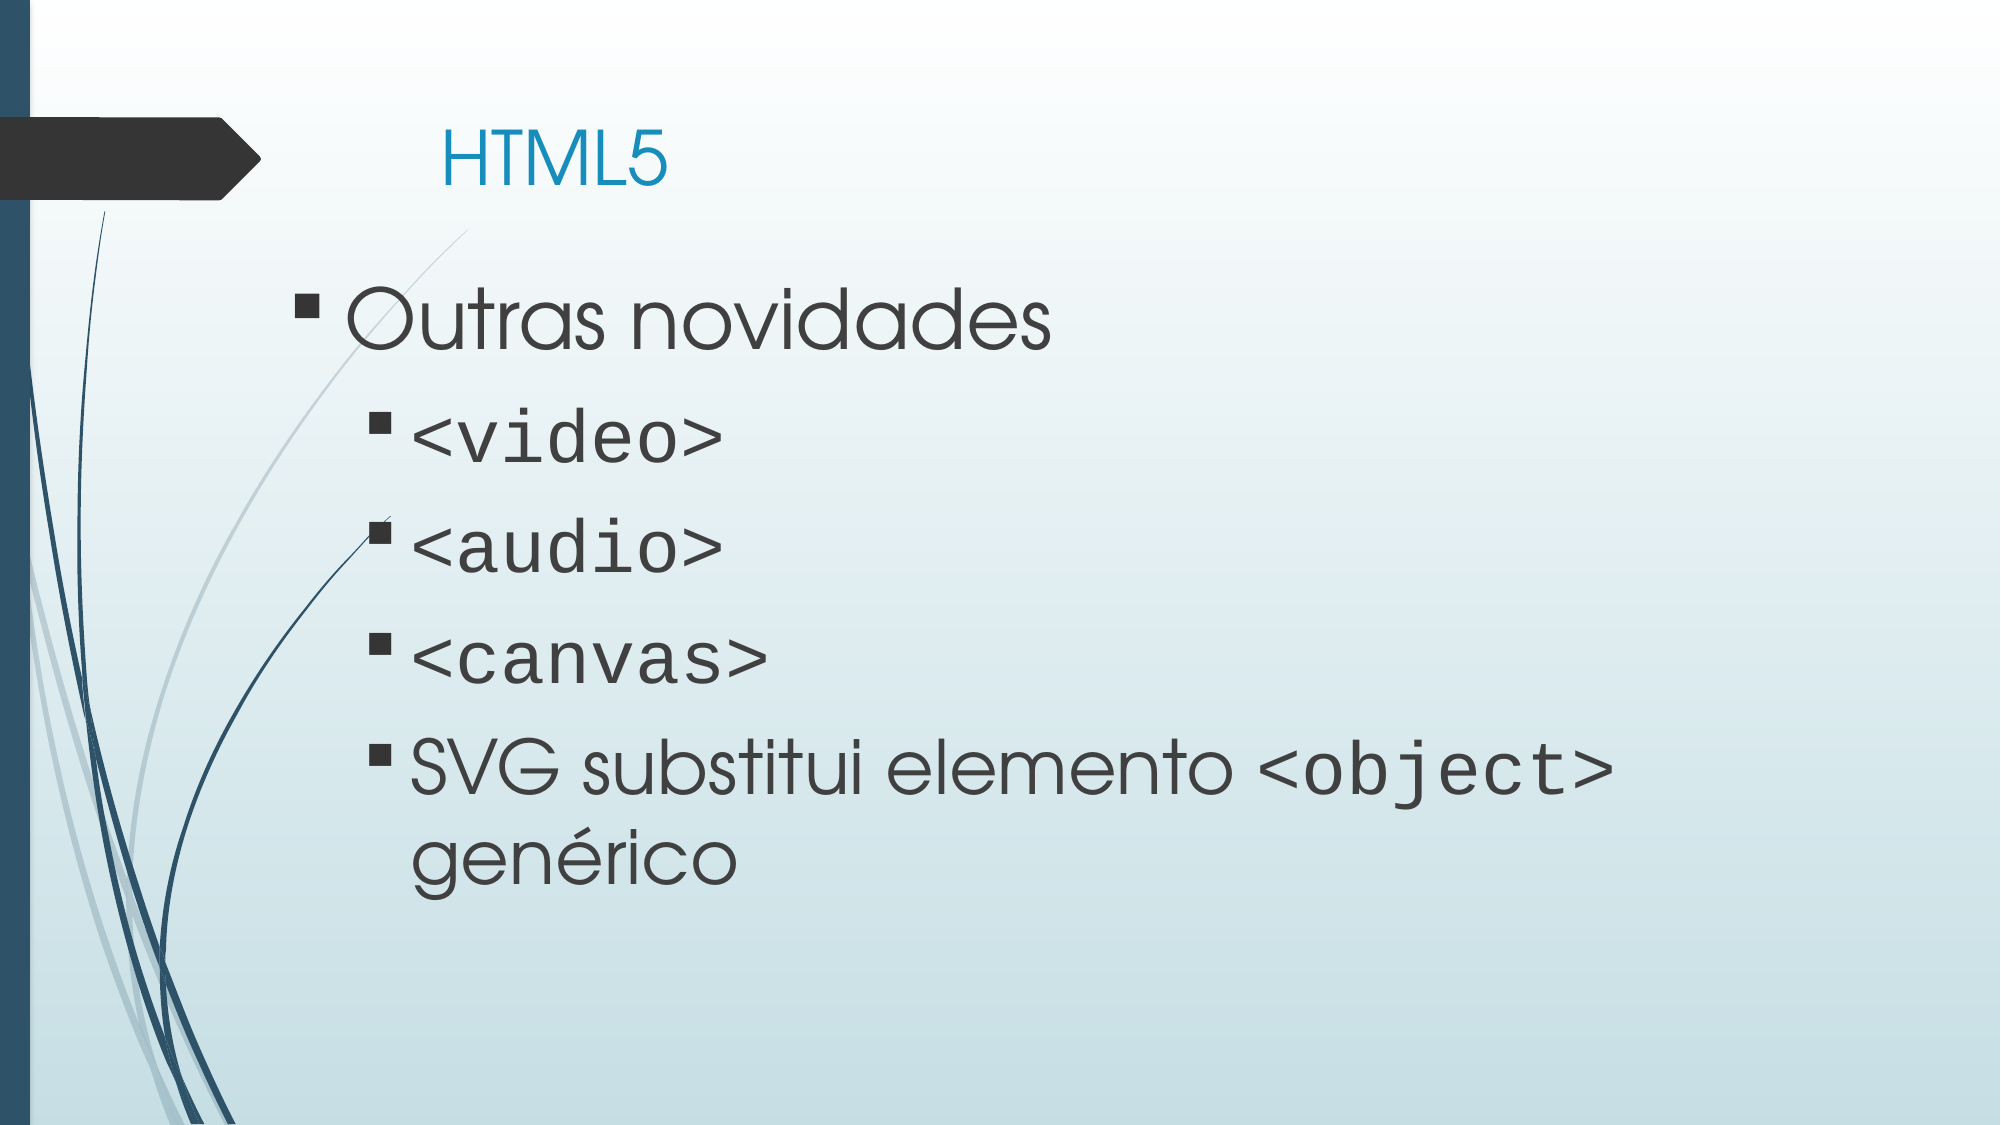

# HTML5
Outras novidades
<video>
<audio>
<canvas>
SVG substitui elemento <object> genérico